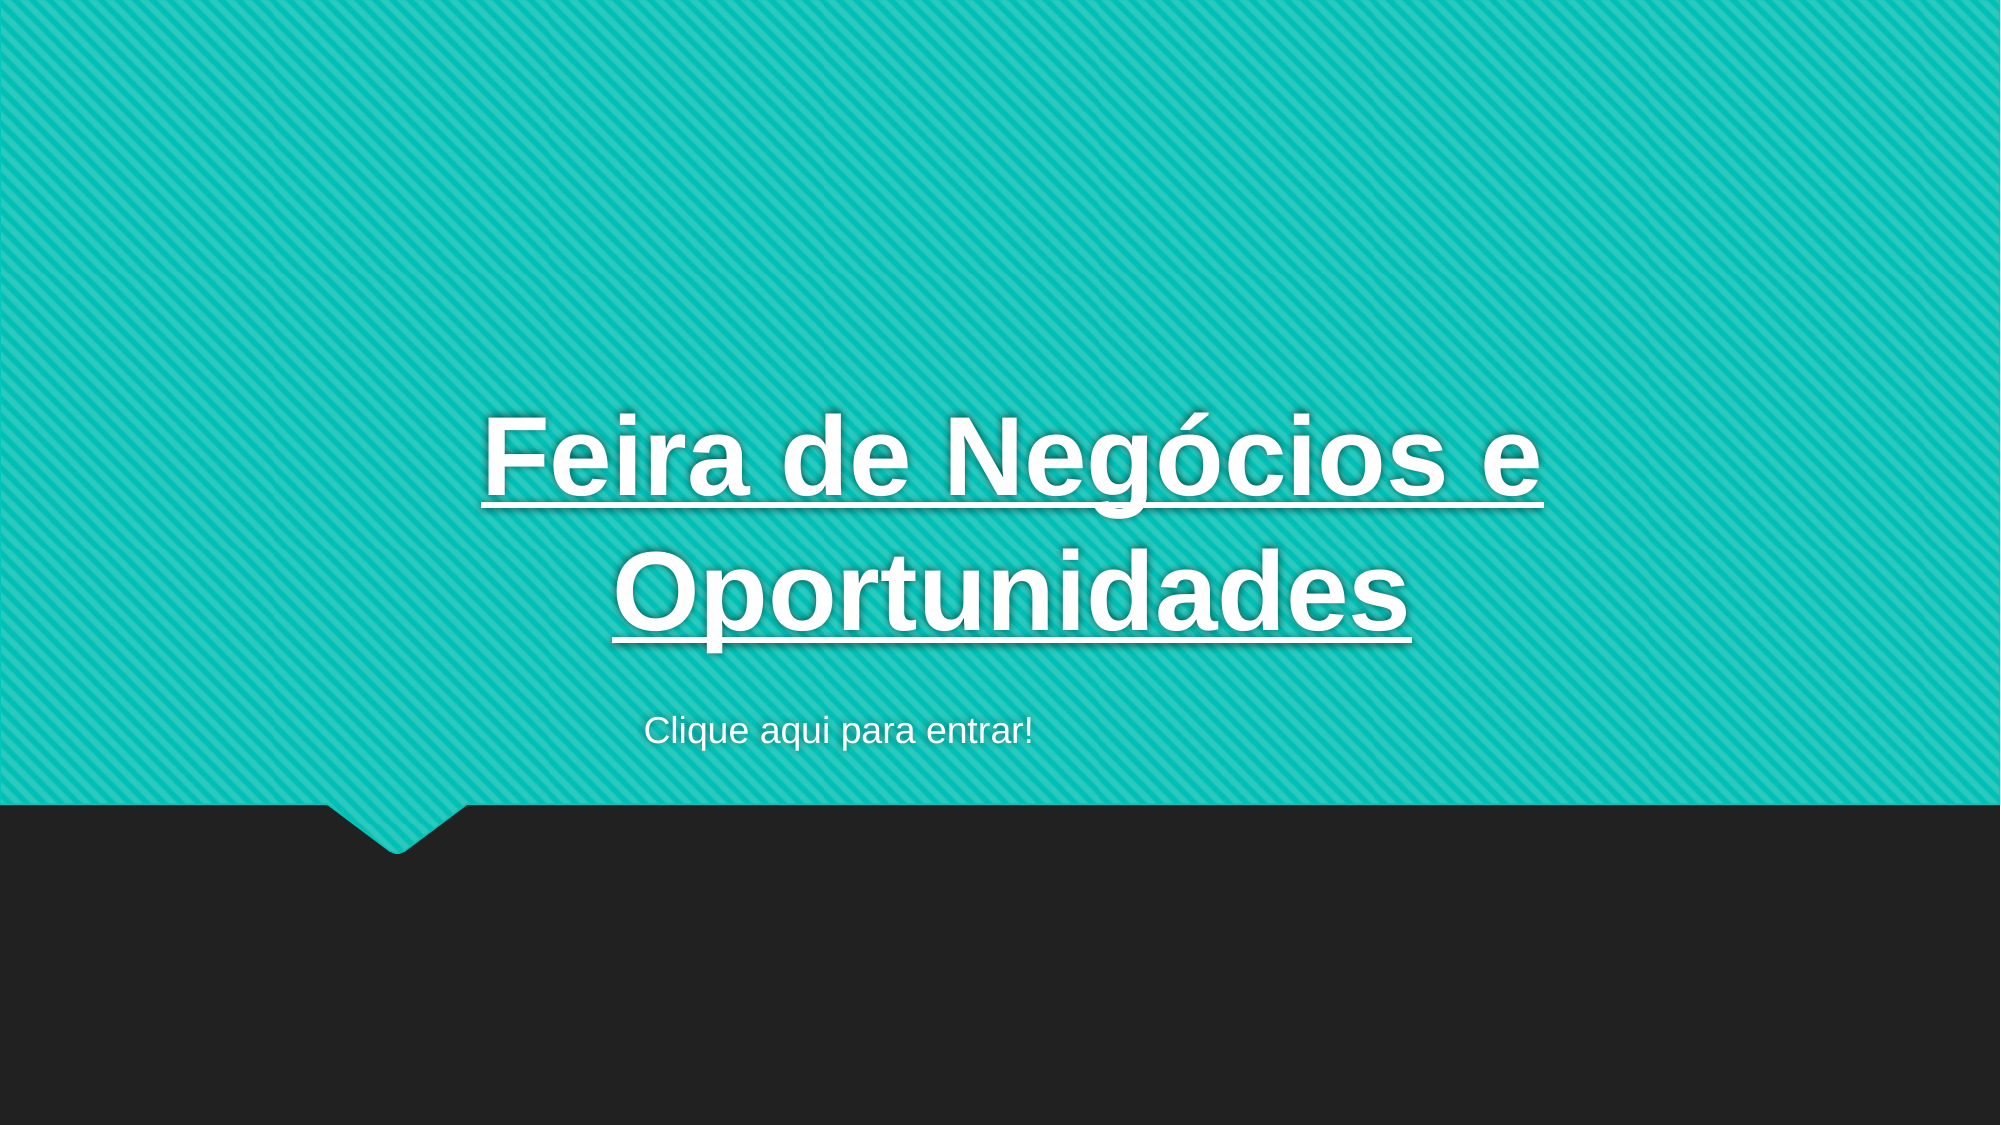

# Feira de Negócios e Oportunidades
Clique aqui para entrar!